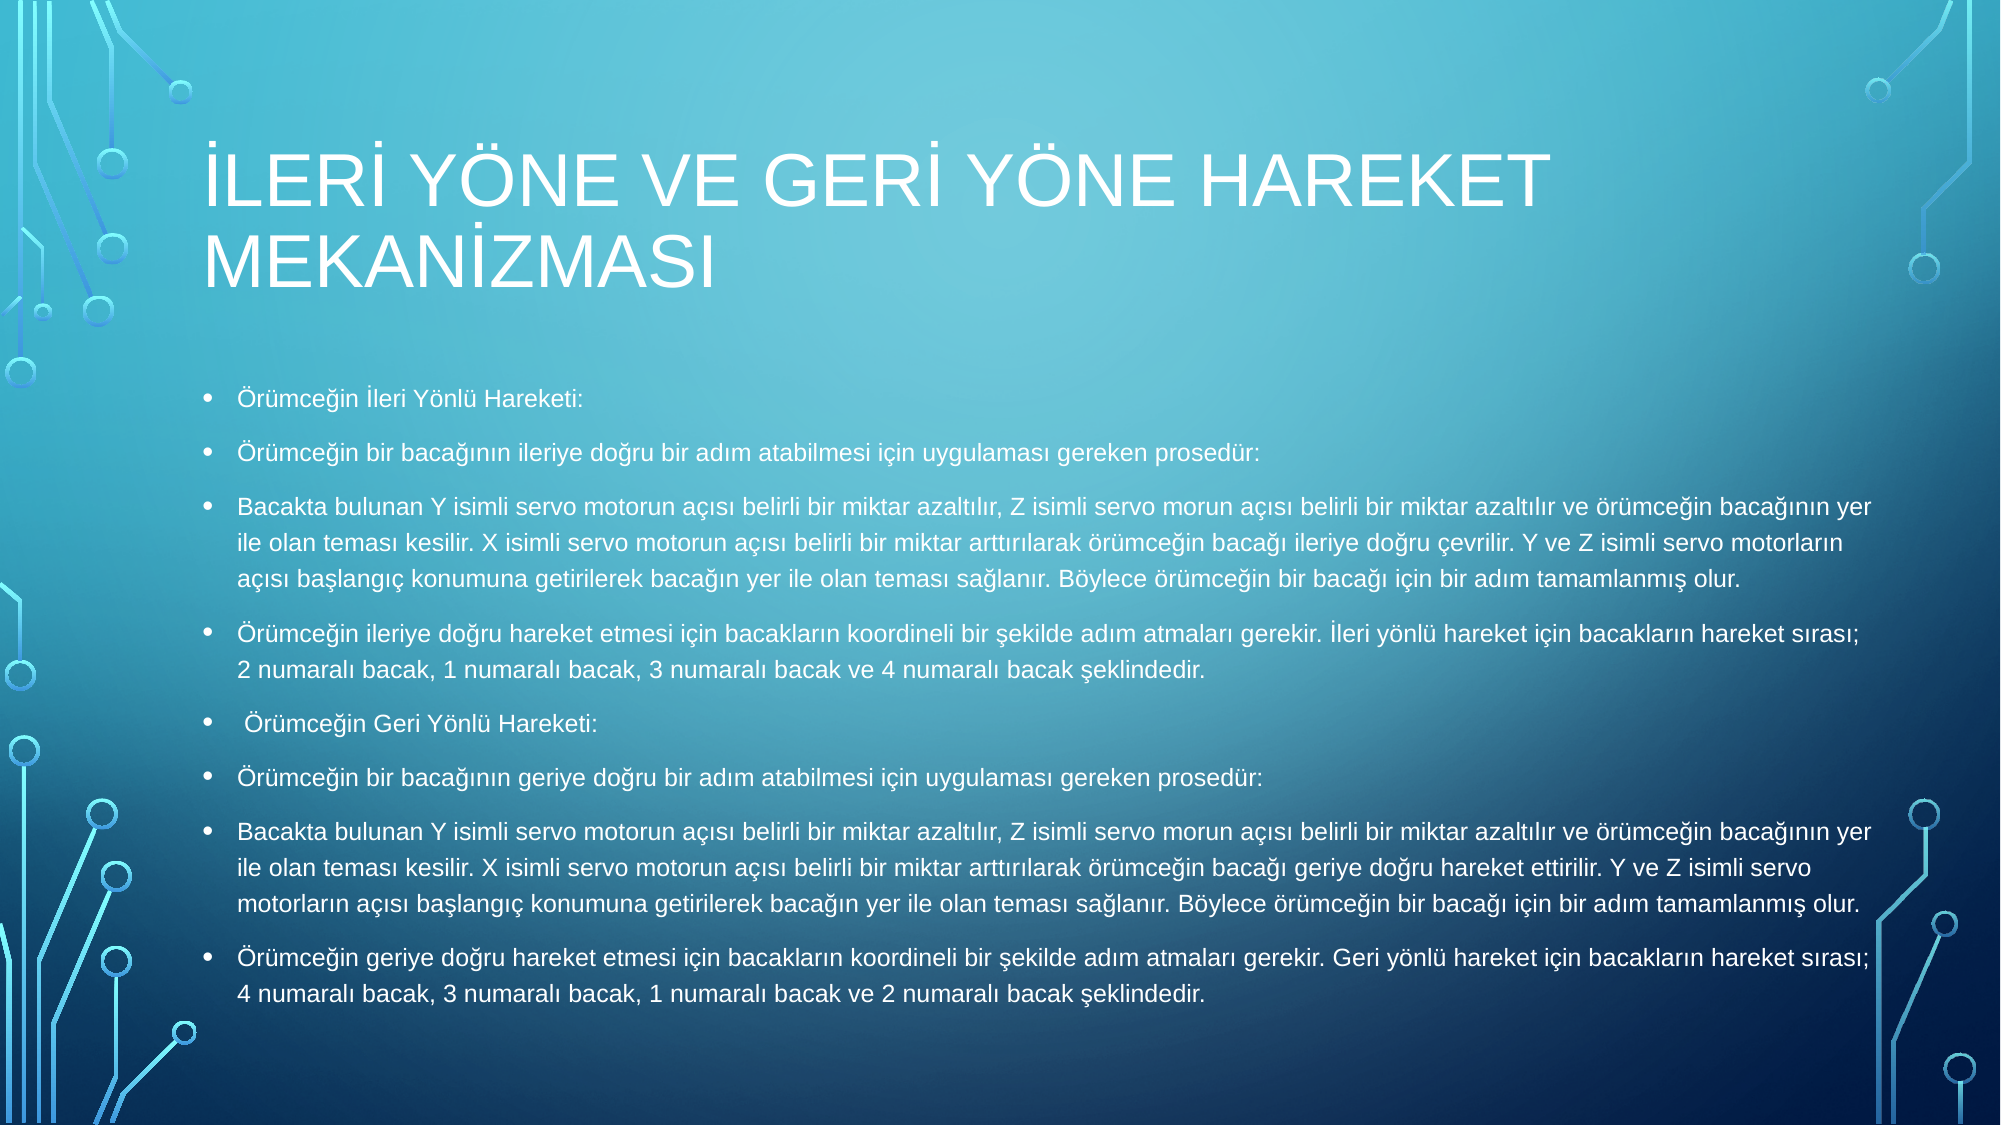

# İLERİ YÖNE VE GERİ YÖNE HAREKET MEKANİZMASI
Örümceğin İleri Yönlü Hareketi:
Örümceğin bir bacağının ileriye doğru bir adım atabilmesi için uygulaması gereken prosedür:
Bacakta bulunan Y isimli servo motorun açısı belirli bir miktar azaltılır, Z isimli servo morun açısı belirli bir miktar azaltılır ve örümceğin bacağının yer ile olan teması kesilir. X isimli servo motorun açısı belirli bir miktar arttırılarak örümceğin bacağı ileriye doğru çevrilir. Y ve Z isimli servo motorların açısı başlangıç konumuna getirilerek bacağın yer ile olan teması sağlanır. Böylece örümceğin bir bacağı için bir adım tamamlanmış olur.
Örümceğin ileriye doğru hareket etmesi için bacakların koordineli bir şekilde adım atmaları gerekir. İleri yönlü hareket için bacakların hareket sırası; 2 numaralı bacak, 1 numaralı bacak, 3 numaralı bacak ve 4 numaralı bacak şeklindedir.
 Örümceğin Geri Yönlü Hareketi:
Örümceğin bir bacağının geriye doğru bir adım atabilmesi için uygulaması gereken prosedür:
Bacakta bulunan Y isimli servo motorun açısı belirli bir miktar azaltılır, Z isimli servo morun açısı belirli bir miktar azaltılır ve örümceğin bacağının yer ile olan teması kesilir. X isimli servo motorun açısı belirli bir miktar arttırılarak örümceğin bacağı geriye doğru hareket ettirilir. Y ve Z isimli servo motorların açısı başlangıç konumuna getirilerek bacağın yer ile olan teması sağlanır. Böylece örümceğin bir bacağı için bir adım tamamlanmış olur.
Örümceğin geriye doğru hareket etmesi için bacakların koordineli bir şekilde adım atmaları gerekir. Geri yönlü hareket için bacakların hareket sırası; 4 numaralı bacak, 3 numaralı bacak, 1 numaralı bacak ve 2 numaralı bacak şeklindedir.